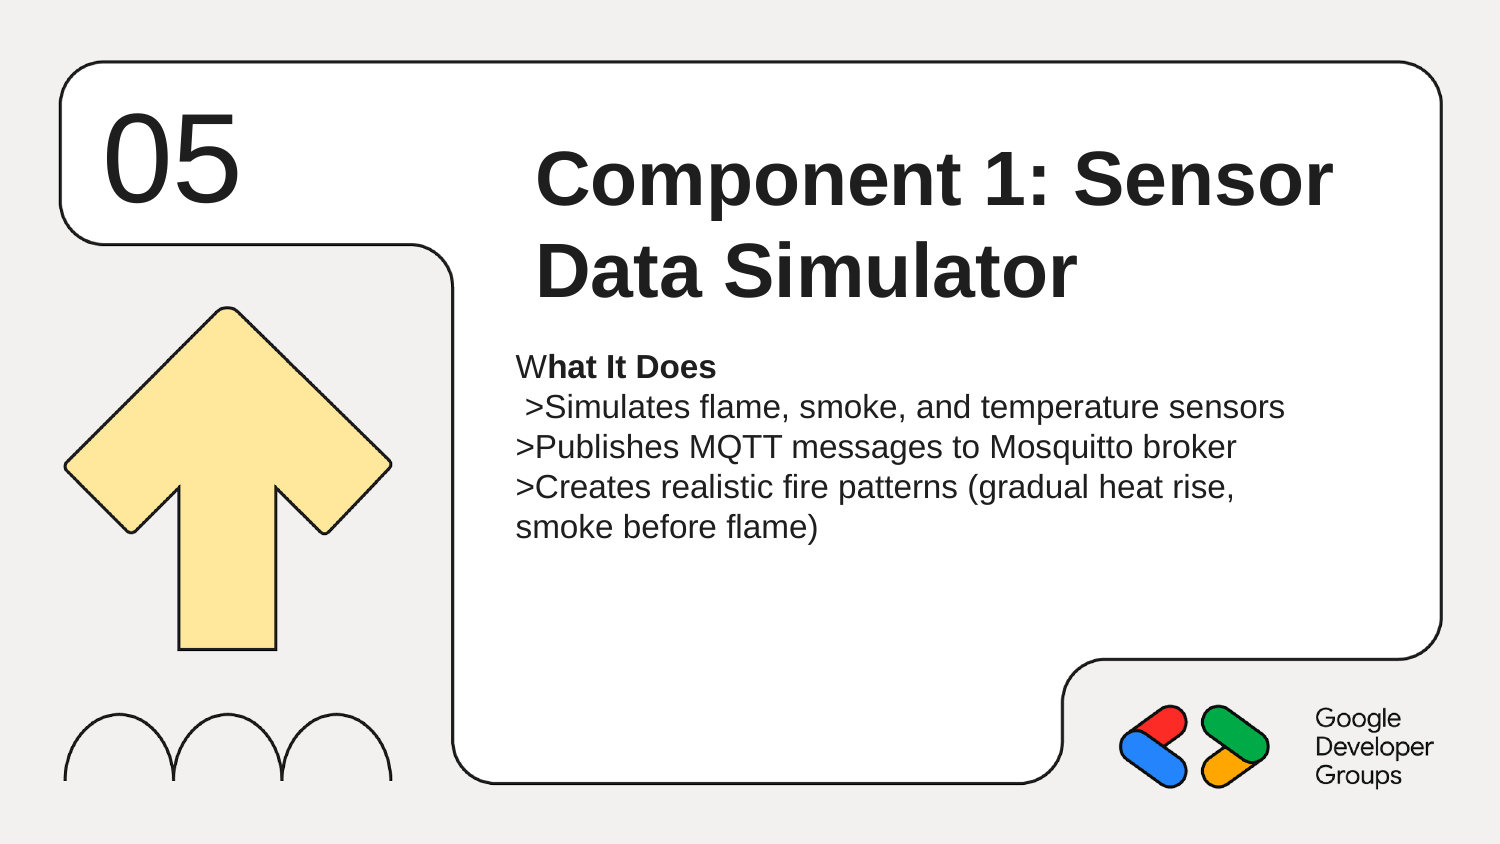

05
Component 1: Sensor Data Simulator
What It Does
 >Simulates flame, smoke, and temperature sensors
>Publishes MQTT messages to Mosquitto broker
>Creates realistic fire patterns (gradual heat rise, smoke before flame)